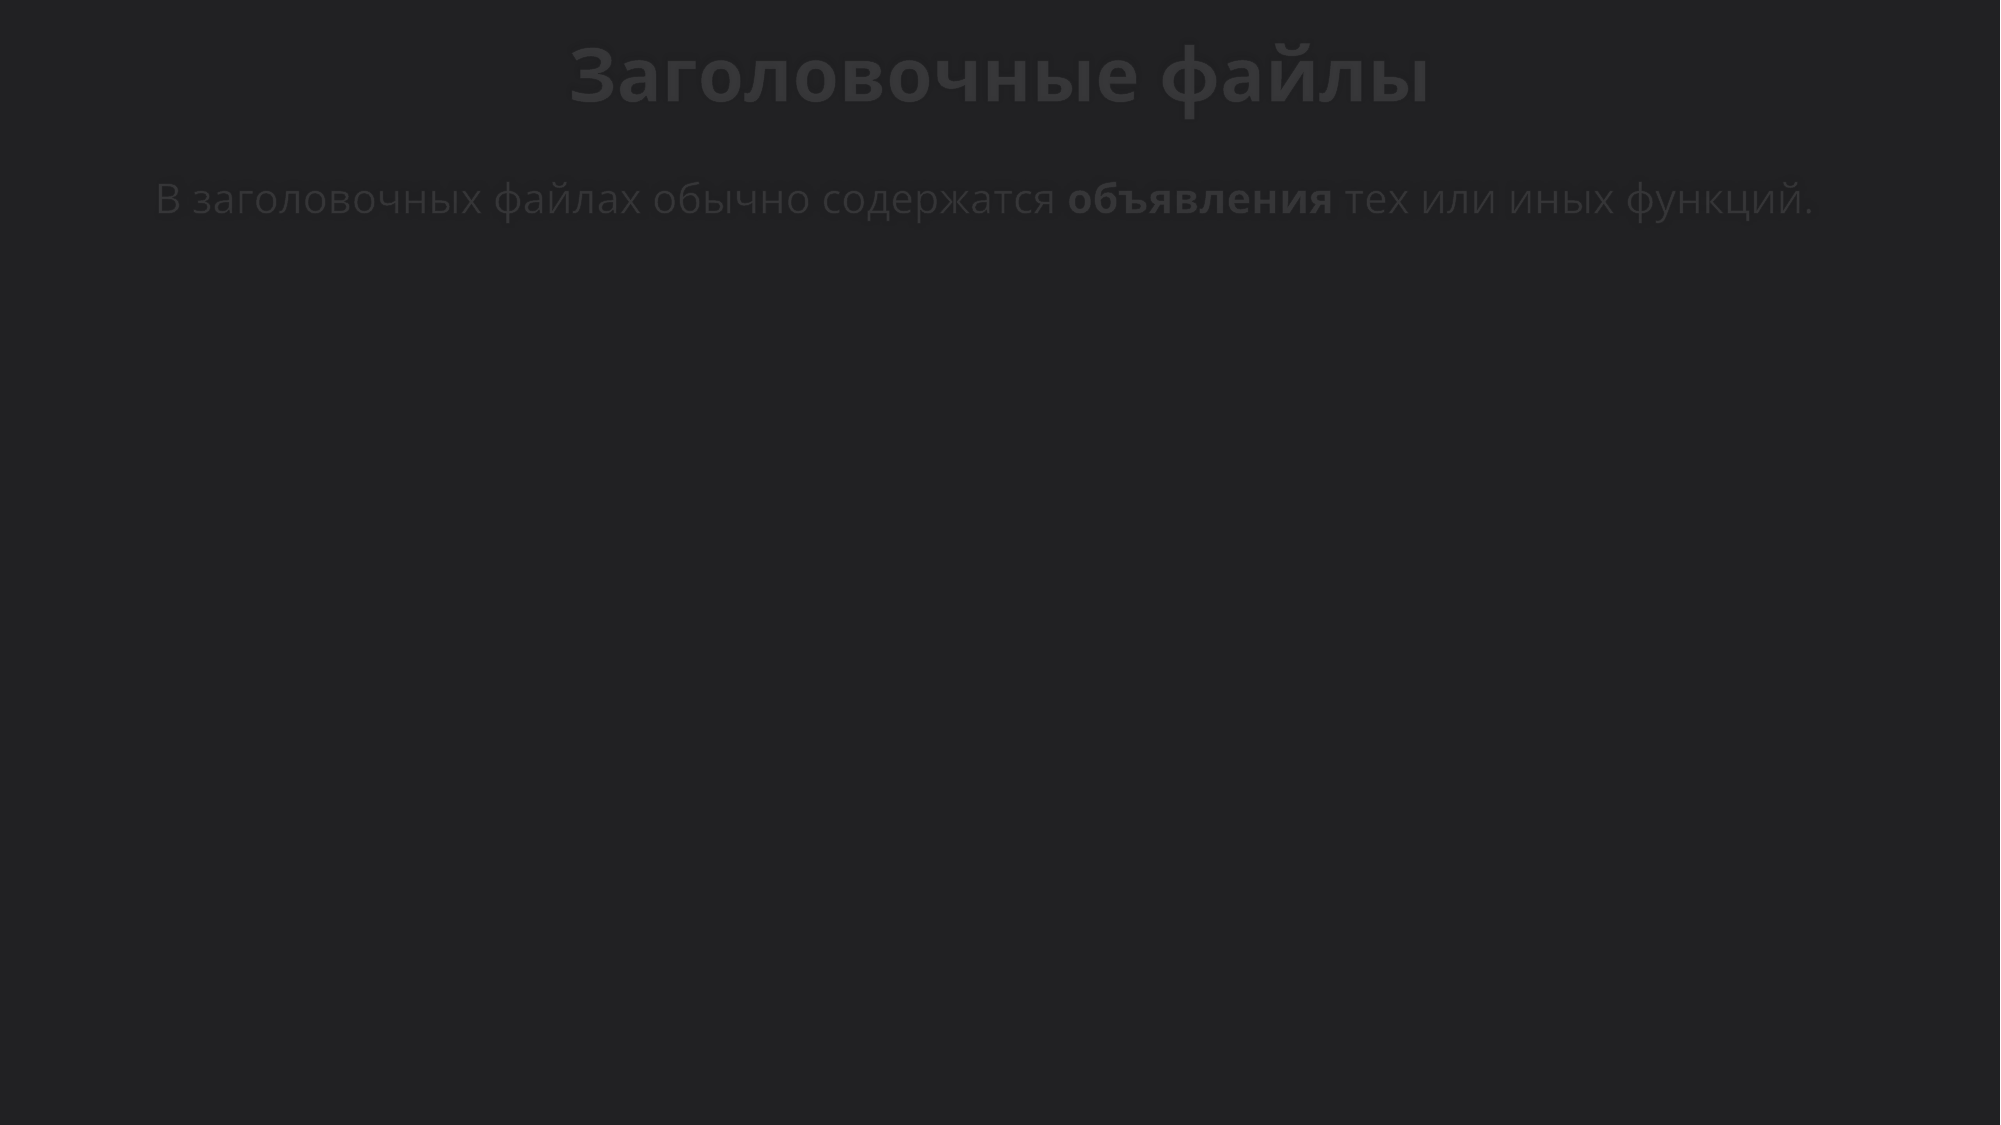

Заголовочные файлы
В заголовочных файлах обычно содержатся объявления тех или иных функций.